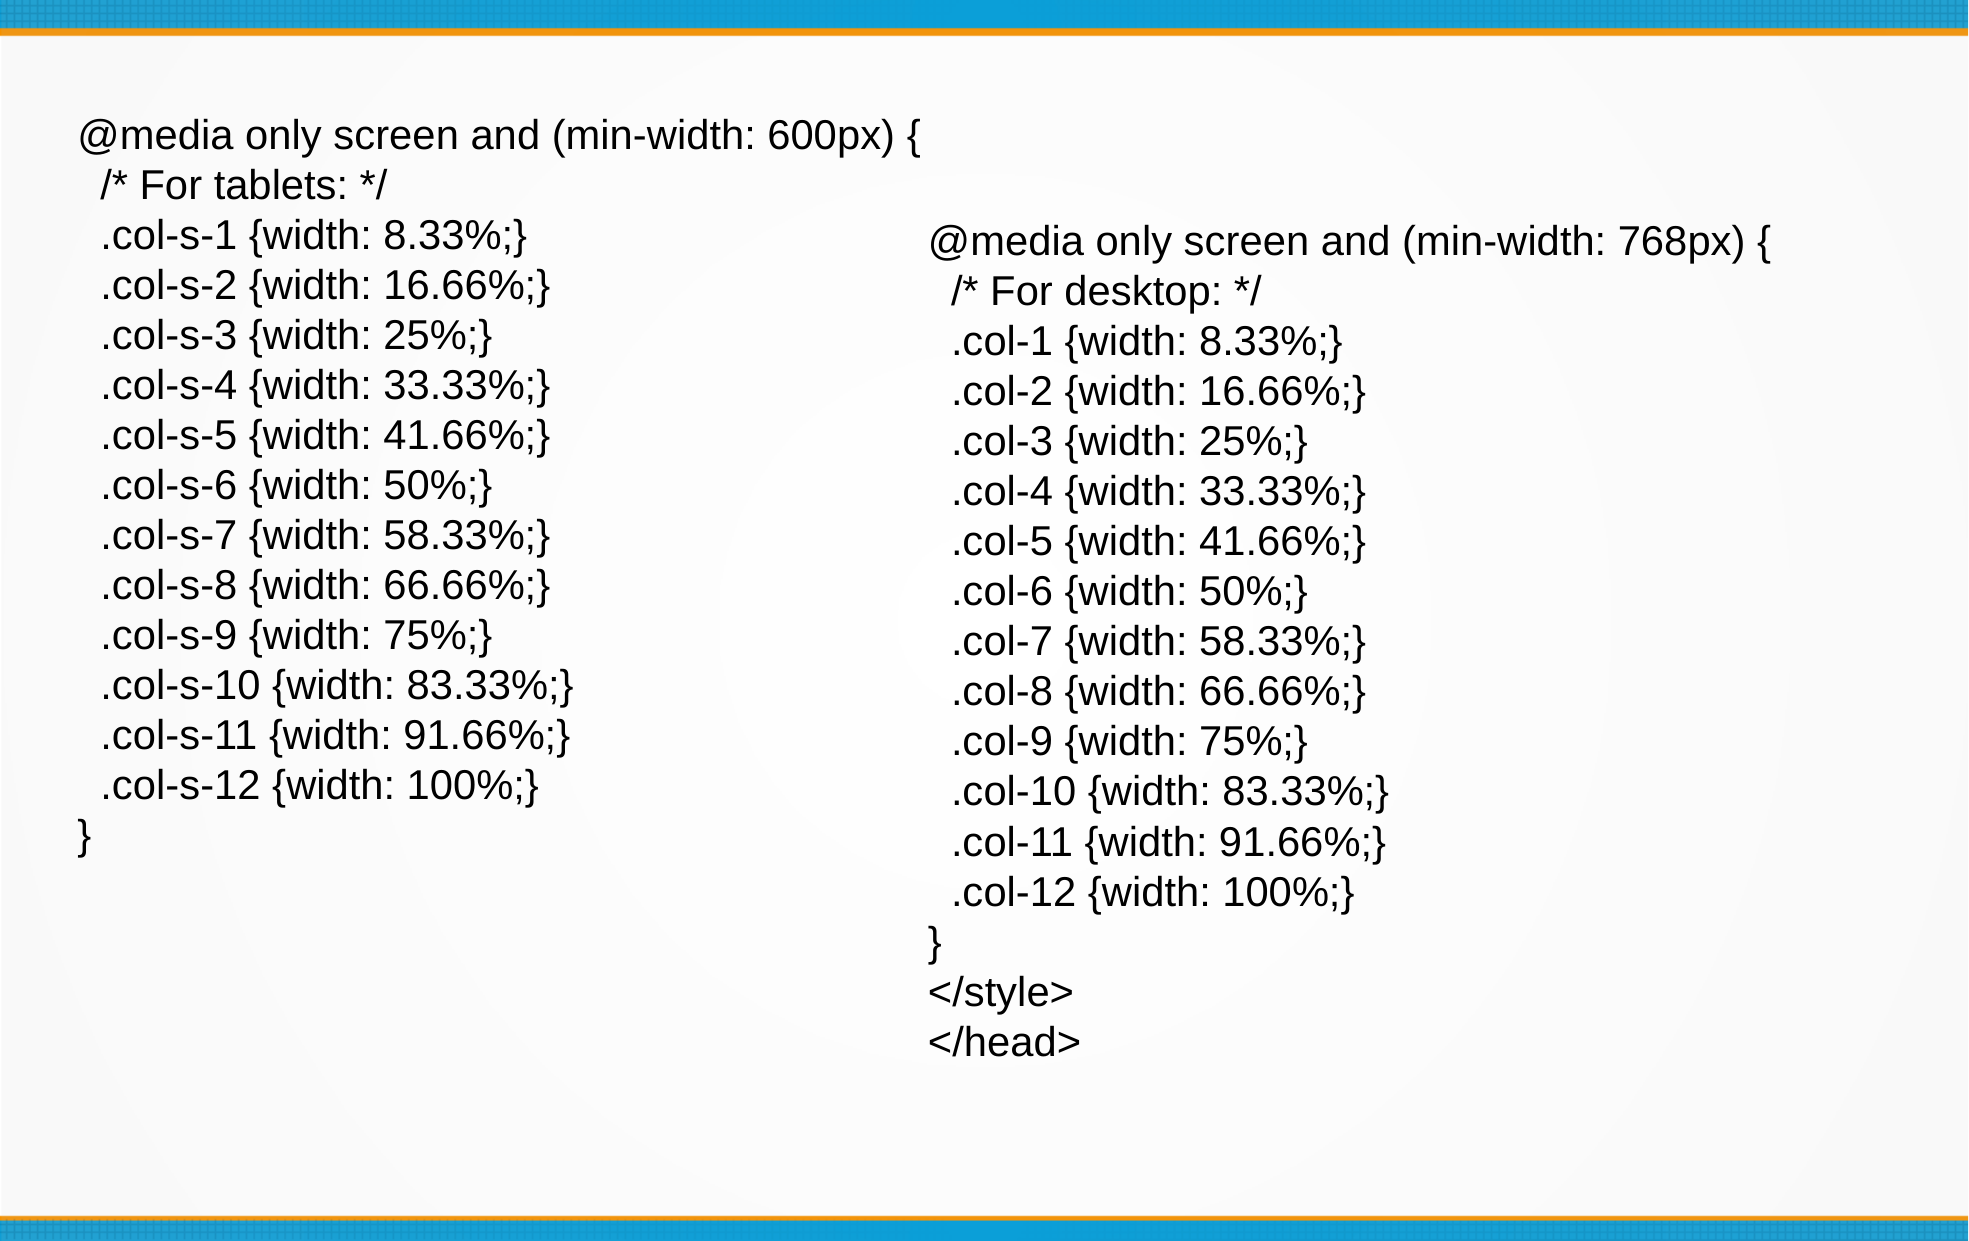

@media only screen and (min-width: 600px) {
  /* For tablets: */
  .col-s-1 {width: 8.33%;}
  .col-s-2 {width: 16.66%;}
  .col-s-3 {width: 25%;}
  .col-s-4 {width: 33.33%;}
  .col-s-5 {width: 41.66%;}
  .col-s-6 {width: 50%;}
  .col-s-7 {width: 58.33%;}
  .col-s-8 {width: 66.66%;}
  .col-s-9 {width: 75%;}
  .col-s-10 {width: 83.33%;}
  .col-s-11 {width: 91.66%;}
  .col-s-12 {width: 100%;}
}
@media only screen and (min-width: 768px) {
  /* For desktop: */
  .col-1 {width: 8.33%;}
  .col-2 {width: 16.66%;}
  .col-3 {width: 25%;}
  .col-4 {width: 33.33%;}
  .col-5 {width: 41.66%;}
  .col-6 {width: 50%;}
  .col-7 {width: 58.33%;}
  .col-8 {width: 66.66%;}
  .col-9 {width: 75%;}
  .col-10 {width: 83.33%;}
  .col-11 {width: 91.66%;}
  .col-12 {width: 100%;}
}
</style>
</head>